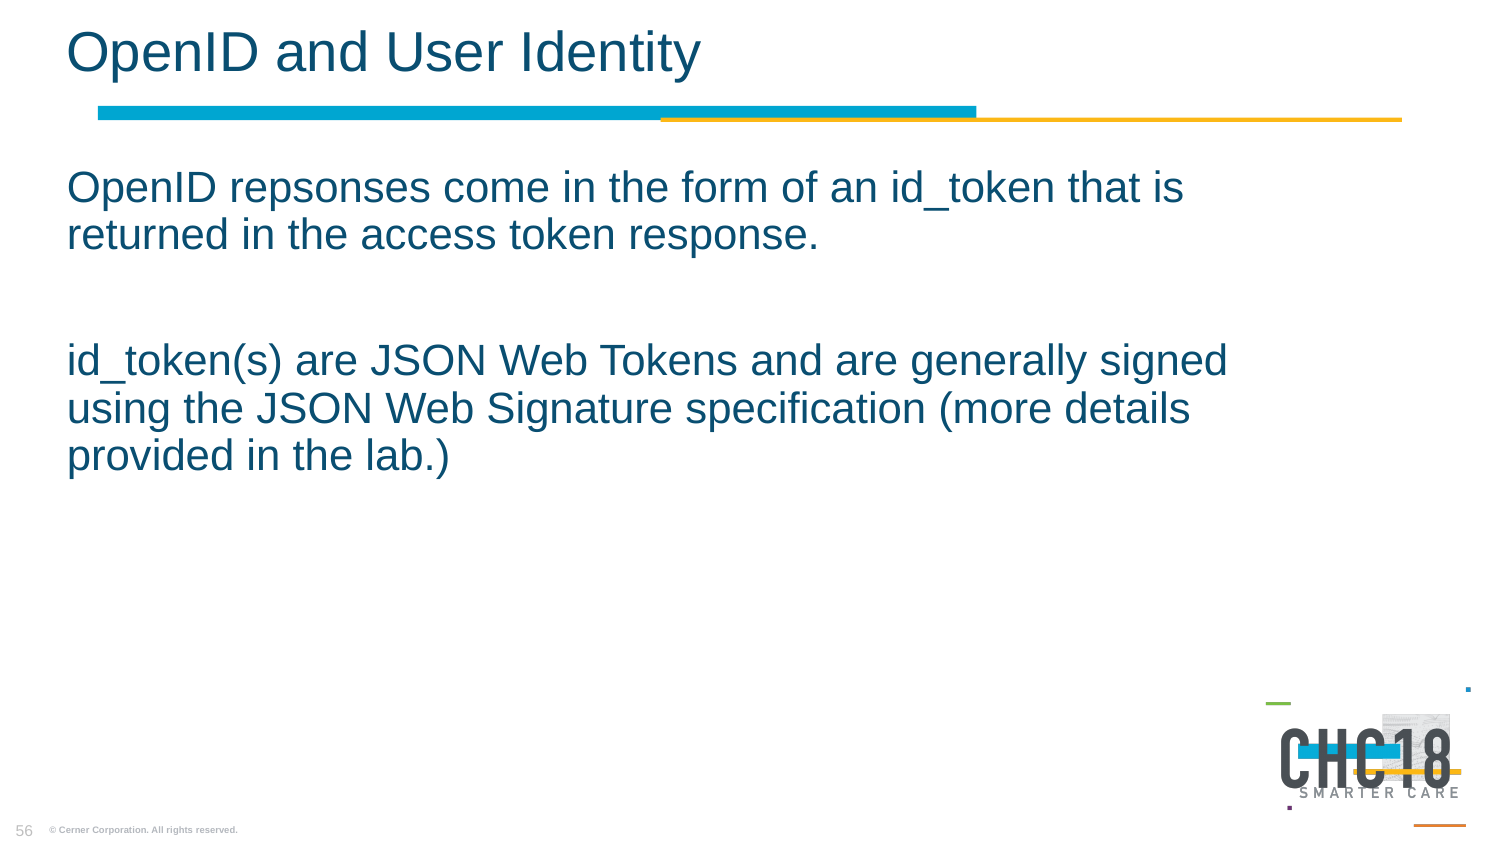

# OpenID and User Identity
OpenID repsonses come in the form of an id_token that is returned in the access token response.

id_token(s) are JSON Web Tokens and are generally signed using the JSON Web Signature specification (more details provided in the lab.)